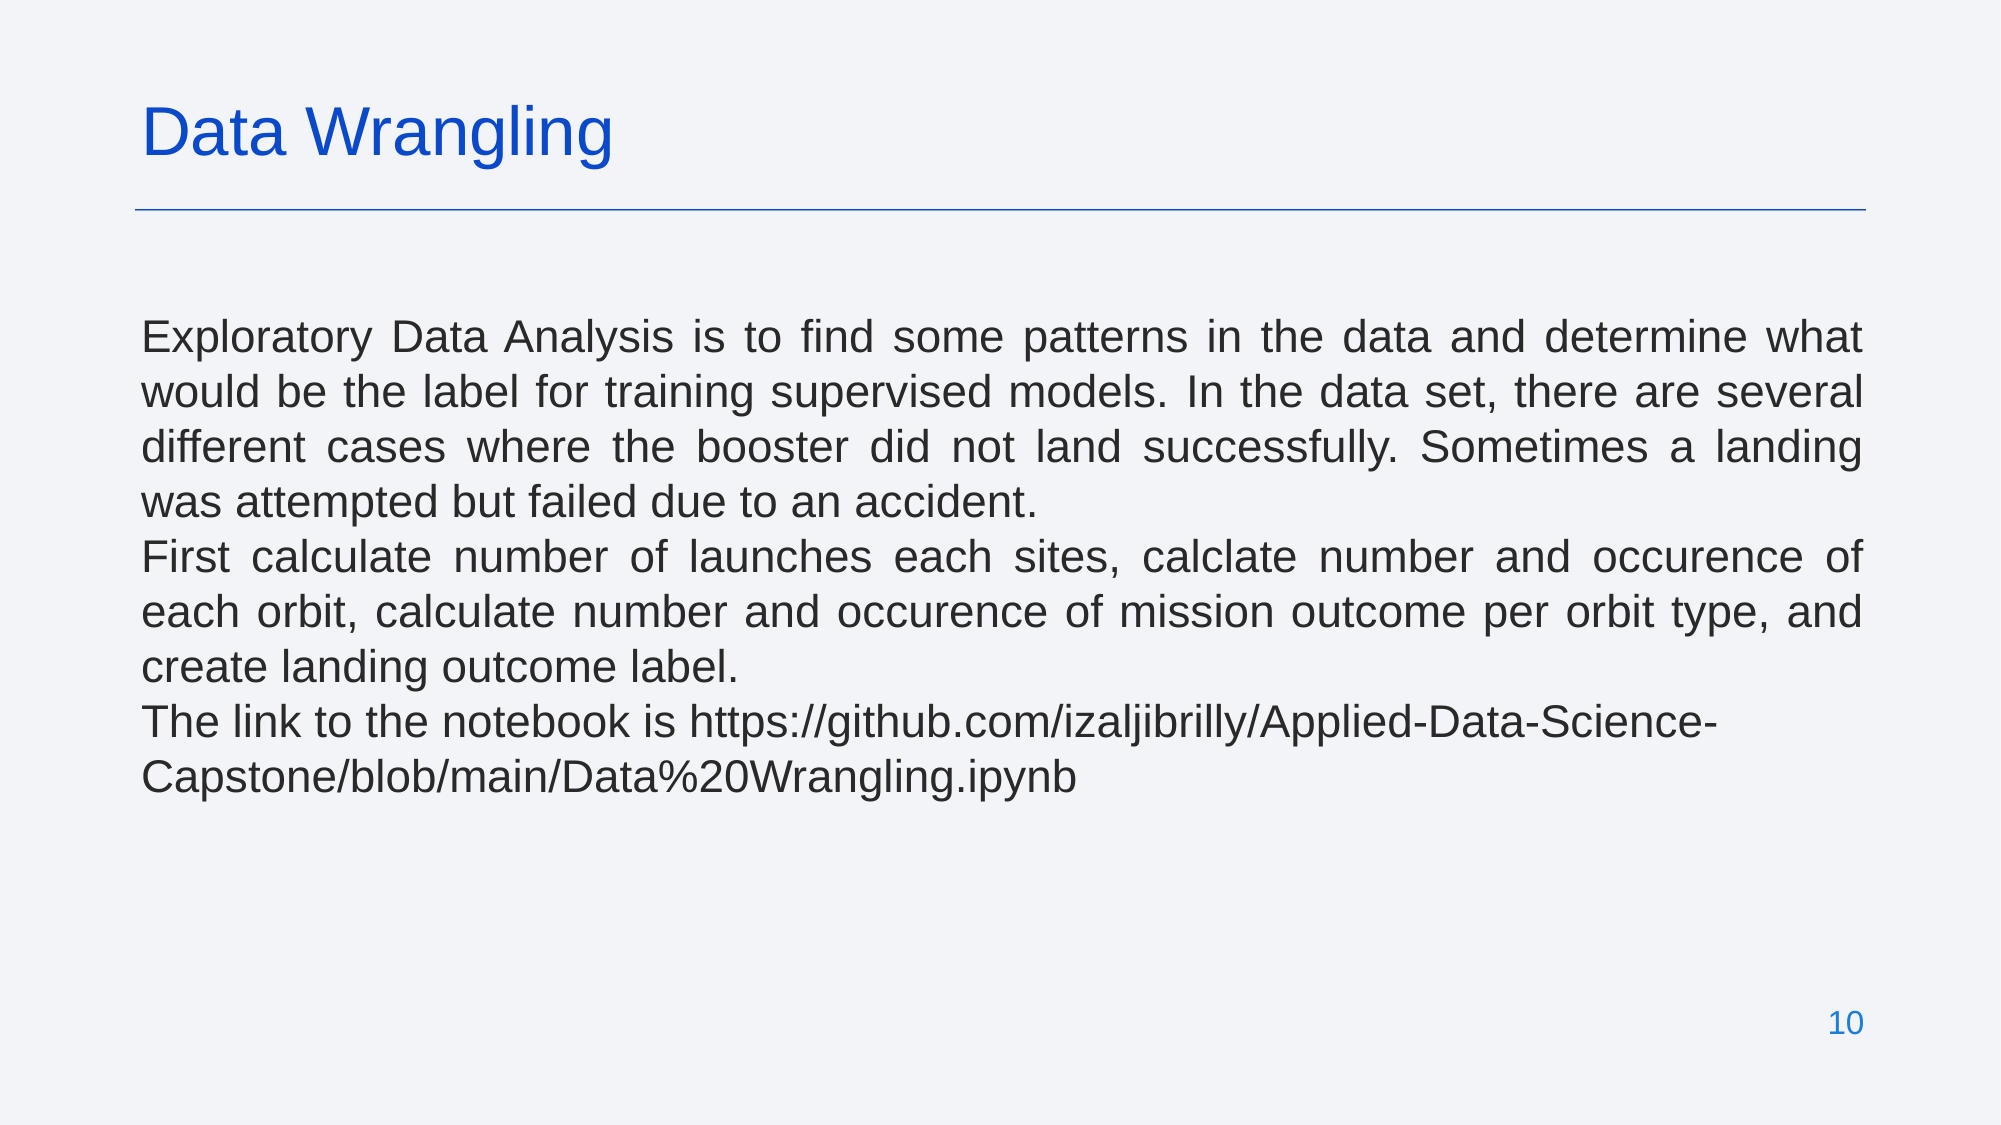

Data Wrangling
Exploratory Data Analysis is to find some patterns in the data and determine what would be the label for training supervised models. In the data set, there are several different cases where the booster did not land successfully. Sometimes a landing was attempted but failed due to an accident.
First calculate number of launches each sites, calclate number and occurence of each orbit, calculate number and occurence of mission outcome per orbit type, and create landing outcome label.
The link to the notebook is https://github.com/izaljibrilly/Applied-Data-Science-Capstone/blob/main/Data%20Wrangling.ipynb

10